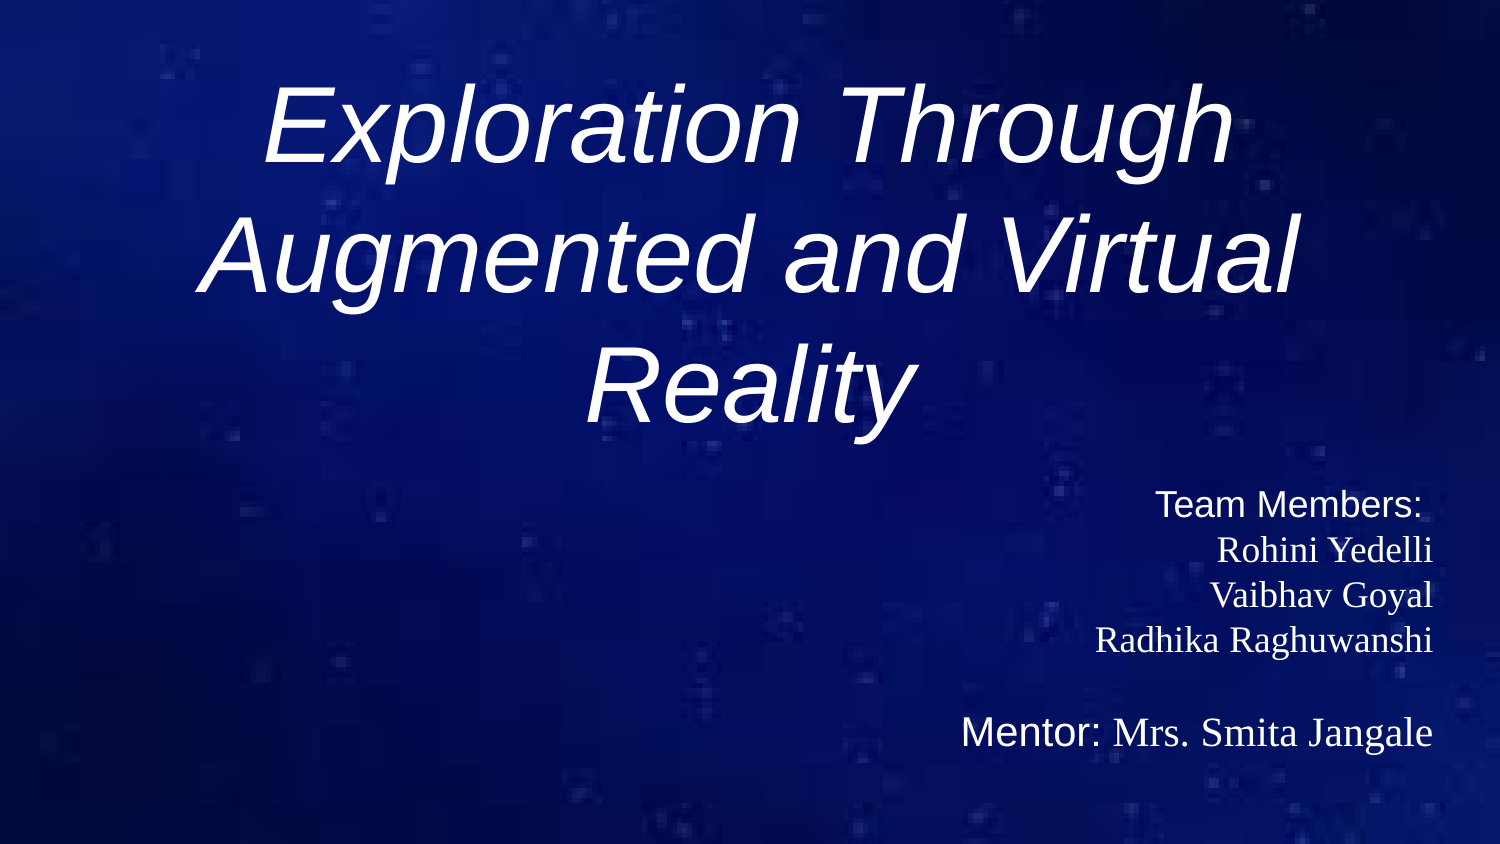

# Exploration Through Augmented and Virtual Reality
Team Members:
Rohini Yedelli
                                           Vaibhav Goyal
Radhika Raghuwanshi

Mentor: Mrs. Smita Jangale